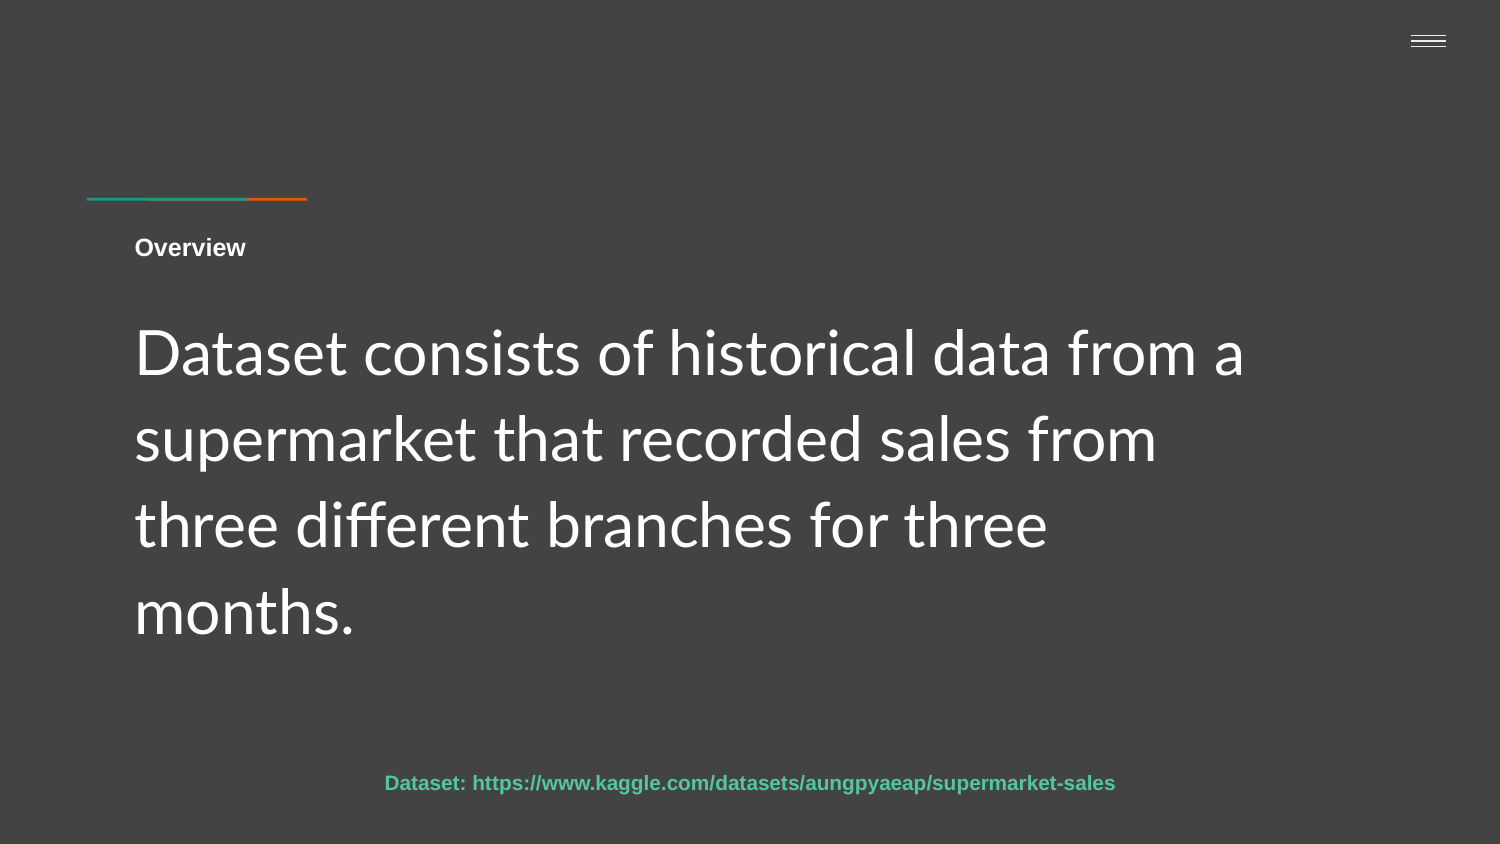

# Overview
Dataset consists of historical data from a supermarket that recorded sales from three different branches for three months.

Dataset: https://www.kaggle.com/datasets/aungpyaeap/supermarket-sales